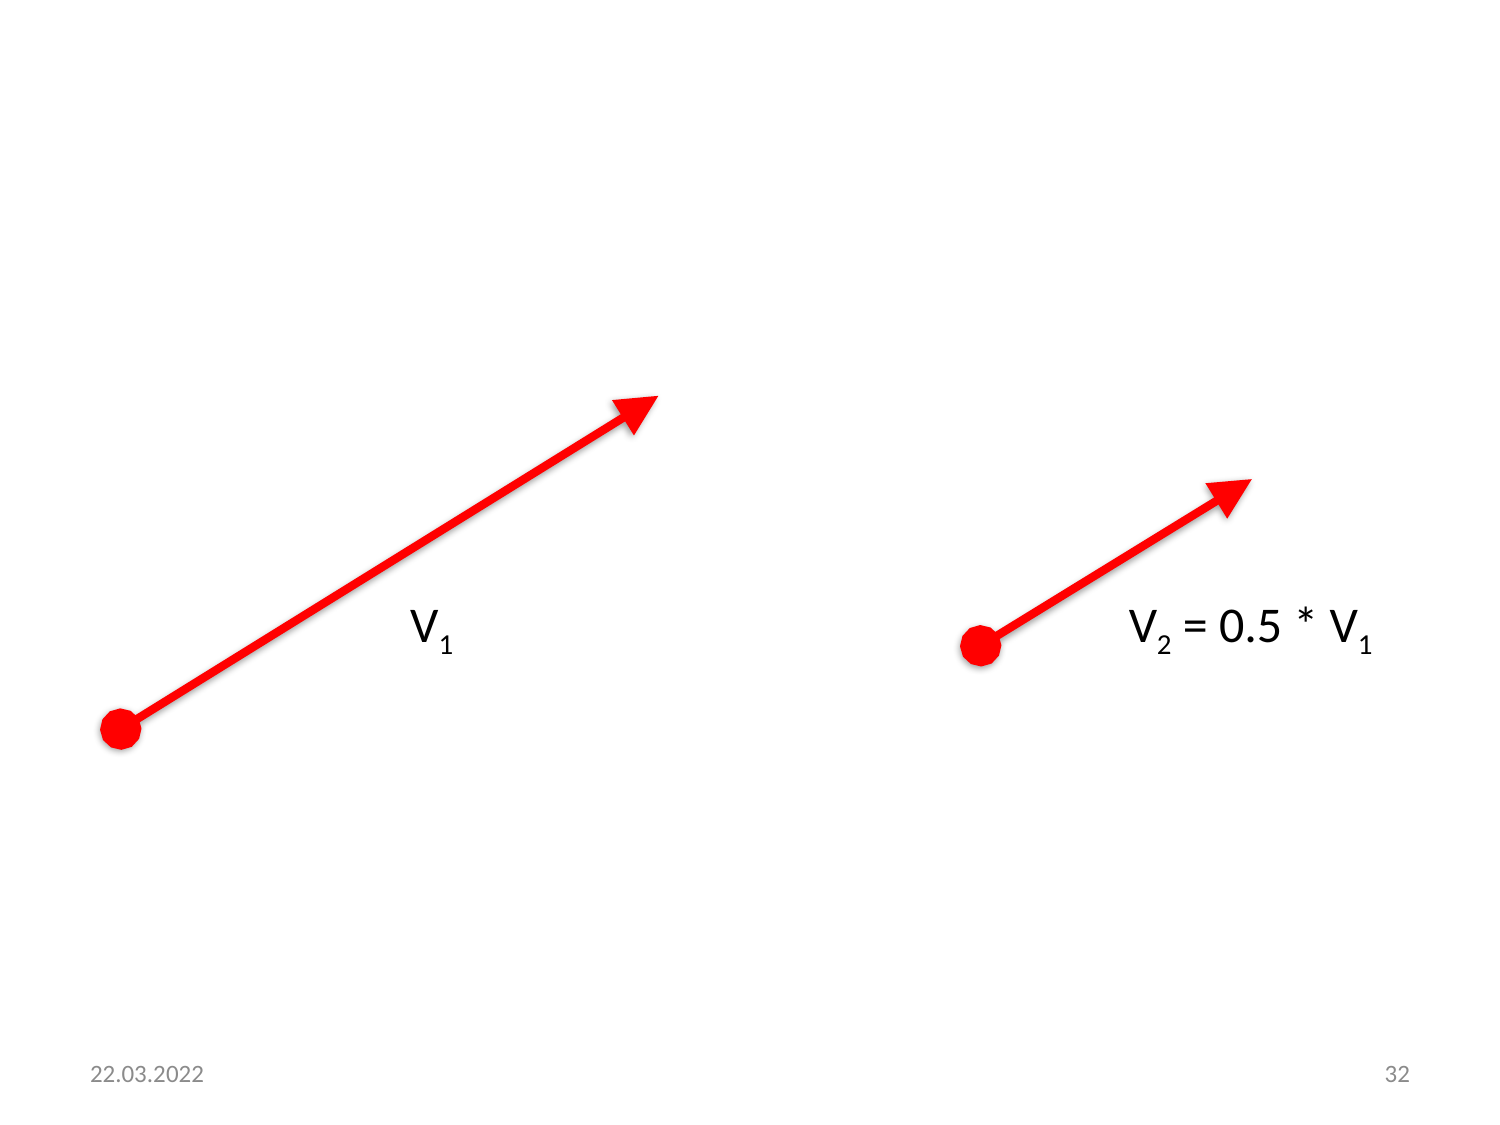

V1
V2 = 0.5 * V1
22.03.2022
32